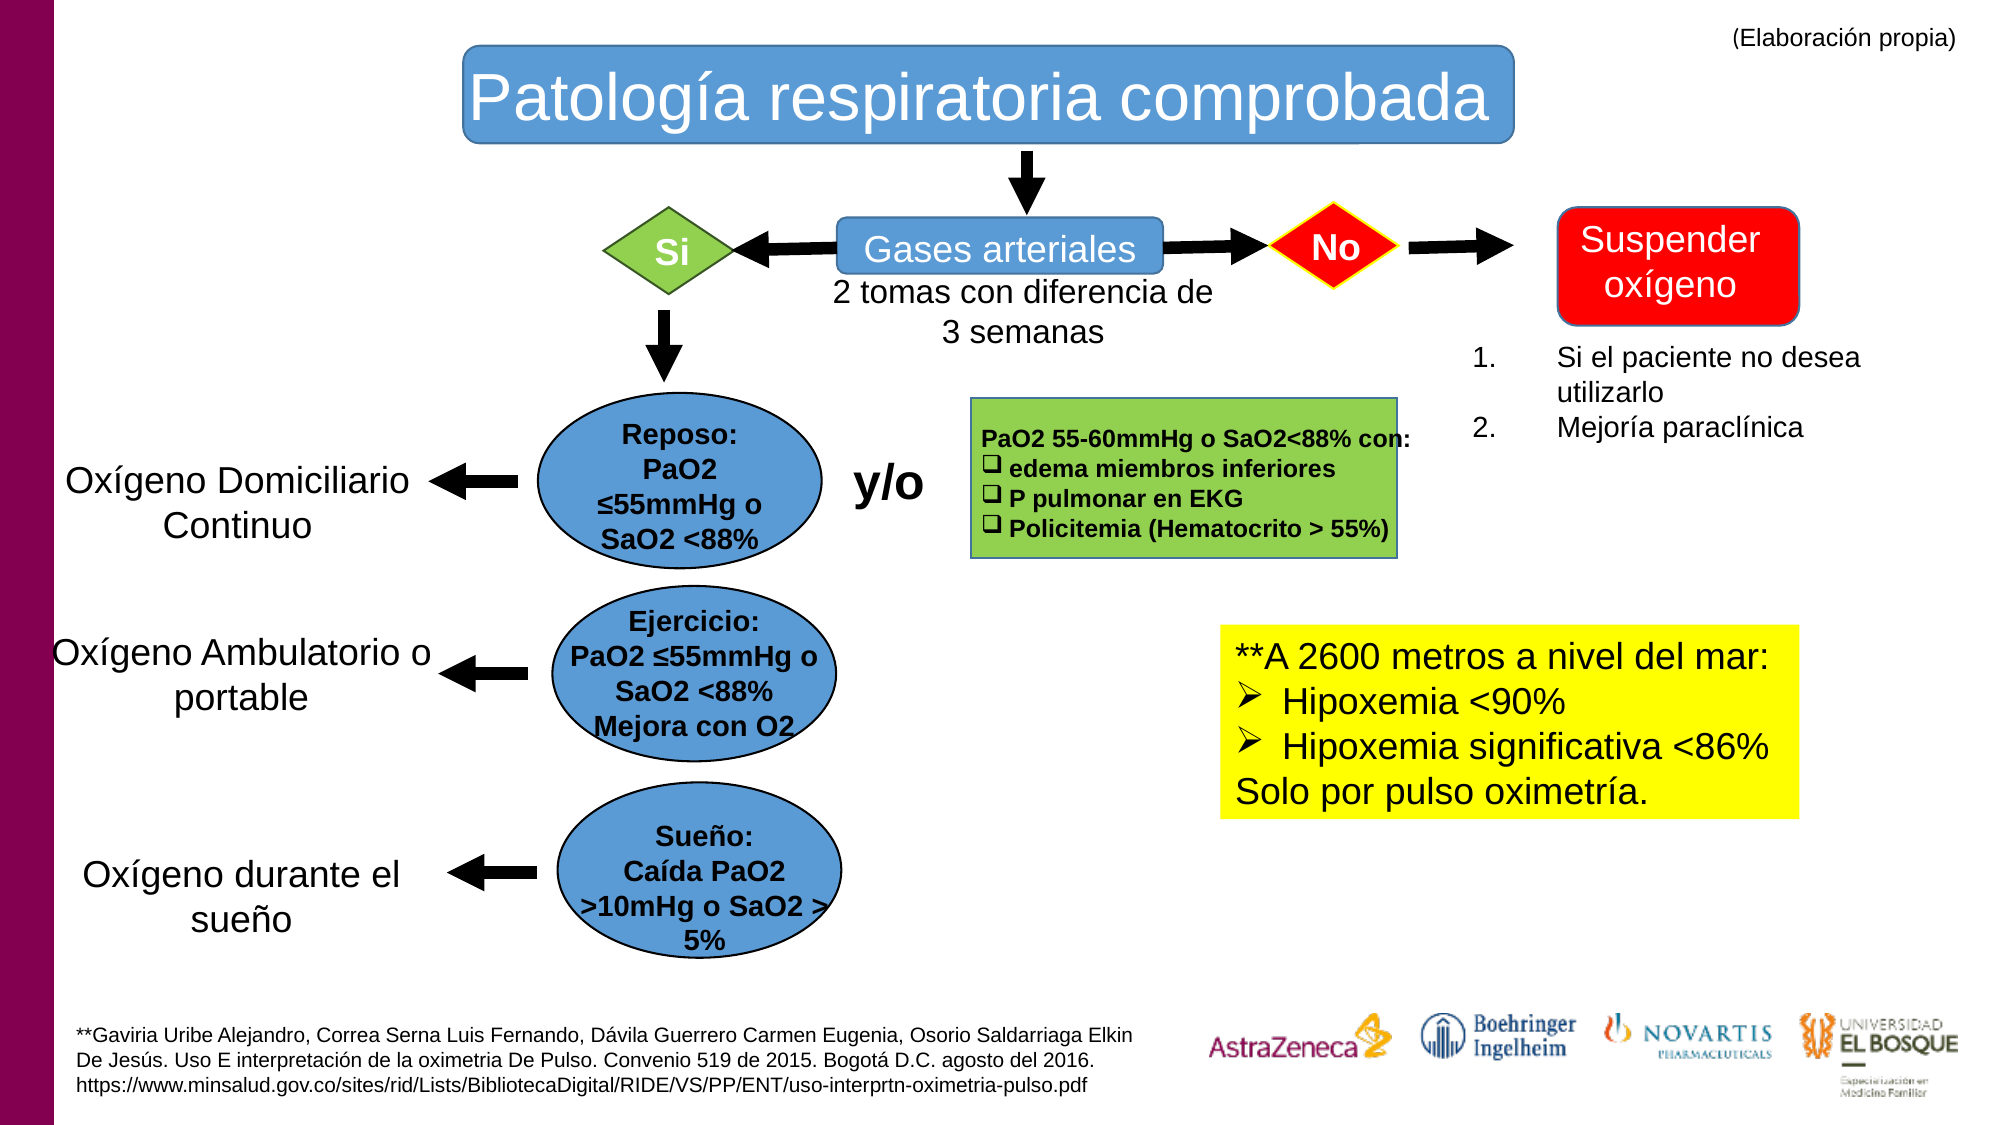

(Elaboración propia)

Patología respiratoria comprobada

No

Si

Suspender oxígeno

Gases arteriales
2 tomas con diferencia de 3 semanas
Si el paciente no desea utilizarlo
Mejoría paraclínica

Reposo:
PaO2 ≤55mmHg o SaO2 <88%

PaO2 55-60mmHg o SaO2<88% con:
edema miembros inferiores
P pulmonar en EKG
Policitemia (Hematocrito > 55%)

y/o
Oxígeno Domiciliario Continuo

Ejercicio:
PaO2 ≤55mmHg o SaO2 <88%
Mejora con O2
Oxígeno Ambulatorio o portable
**A 2600 metros a nivel del mar:
Hipoxemia ˂90%
Hipoxemia significativa ˂86%
Solo por pulso oximetría.

Sueño:
Caída PaO2 >10mHg o SaO2 > 5%
Oxígeno durante el sueño
**Gaviria Uribe Alejandro, Correa Serna Luis Fernando, Dávila Guerrero Carmen Eugenia, Osorio Saldarriaga Elkin De Jesús. Uso E interpretación de la oximetria De Pulso. Convenio 519 de 2015. Bogotá D.C. agosto del 2016. https://www.minsalud.gov.co/sites/rid/Lists/BibliotecaDigital/RIDE/VS/PP/ENT/uso-interprtn-oximetria-pulso.pdf